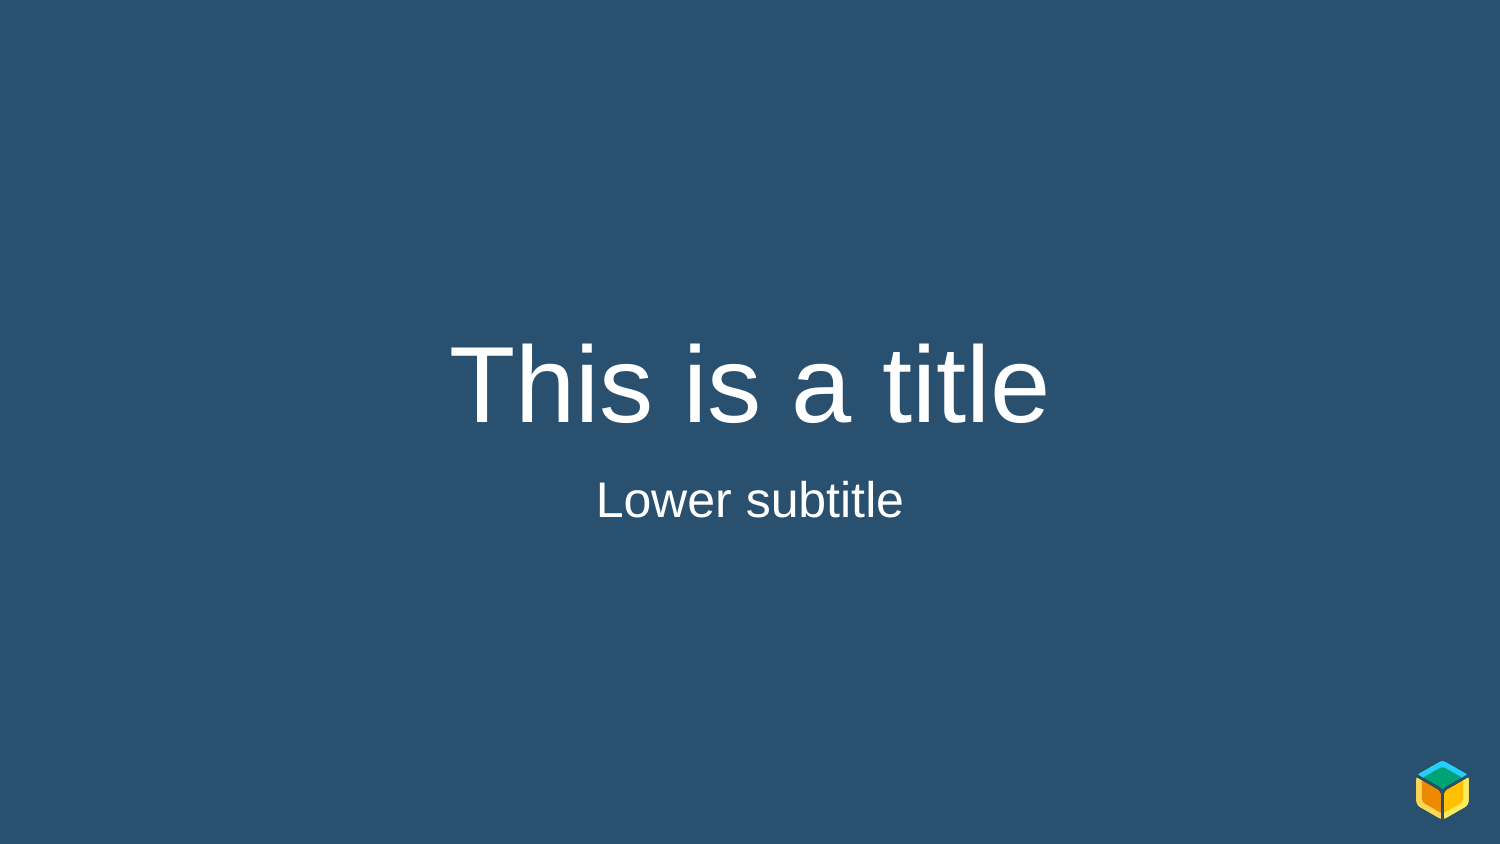

# This is a title
Lower subtitle